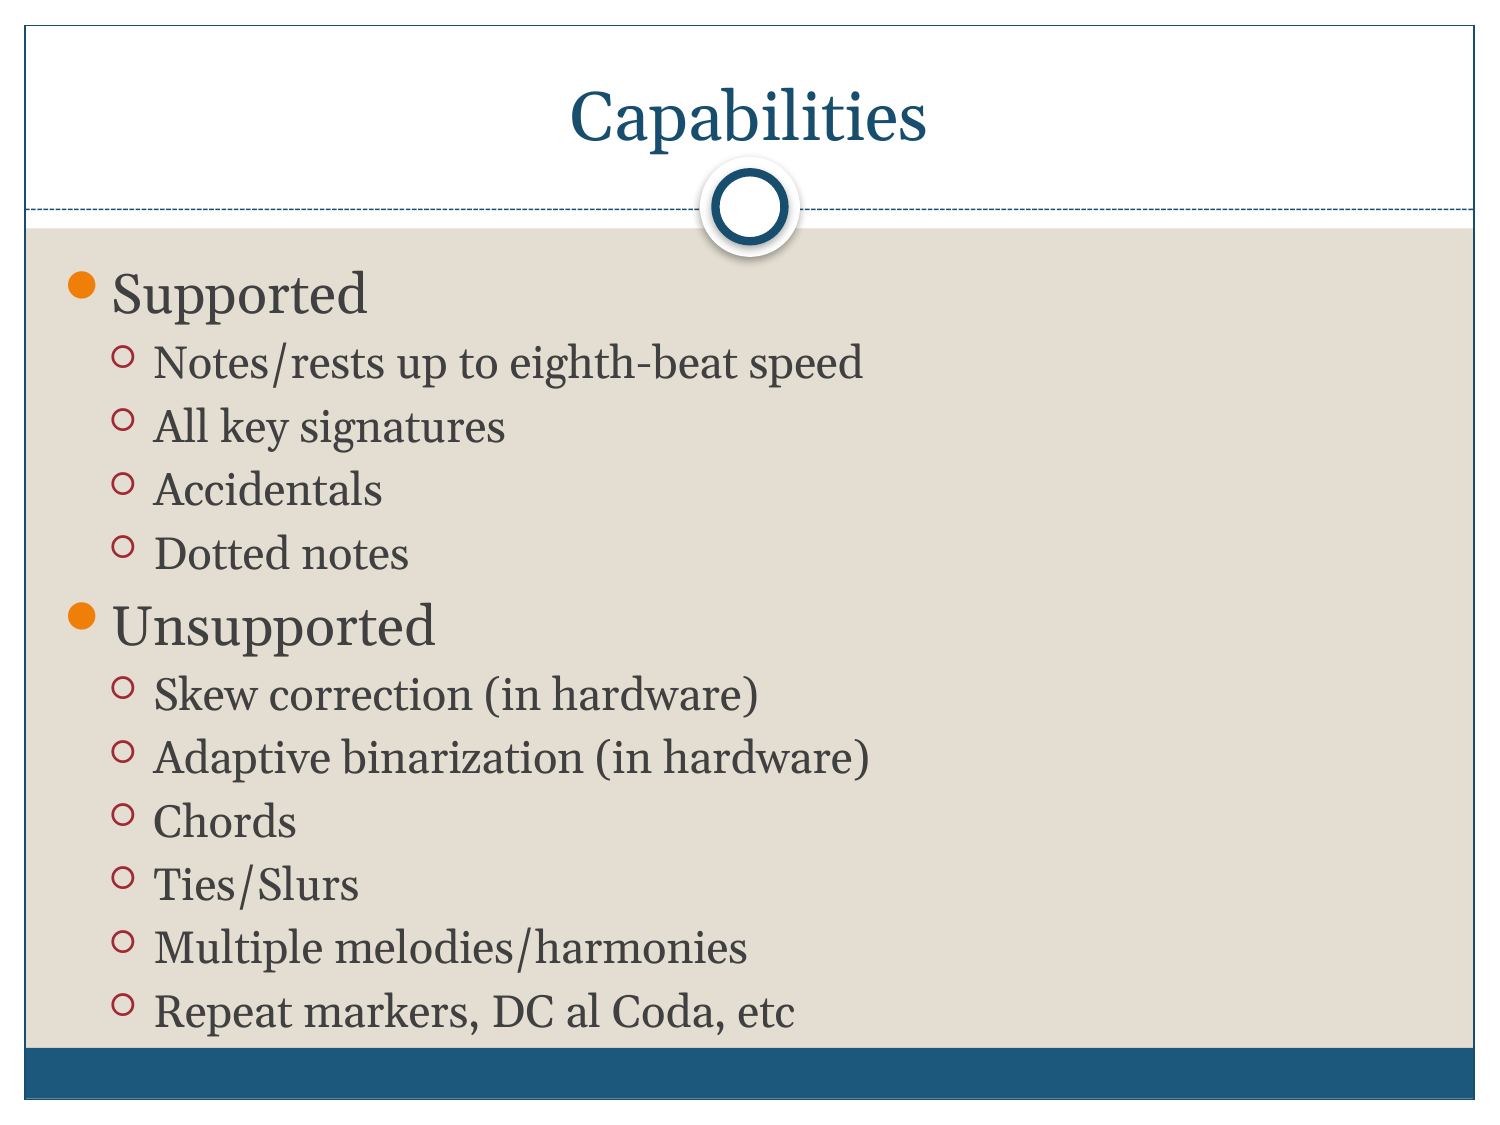

# Capabilities
Supported
Notes/rests up to eighth-beat speed
All key signatures
Accidentals
Dotted notes
Unsupported
Skew correction (in hardware)
Adaptive binarization (in hardware)
Chords
Ties/Slurs
Multiple melodies/harmonies
Repeat markers, DC al Coda, etc